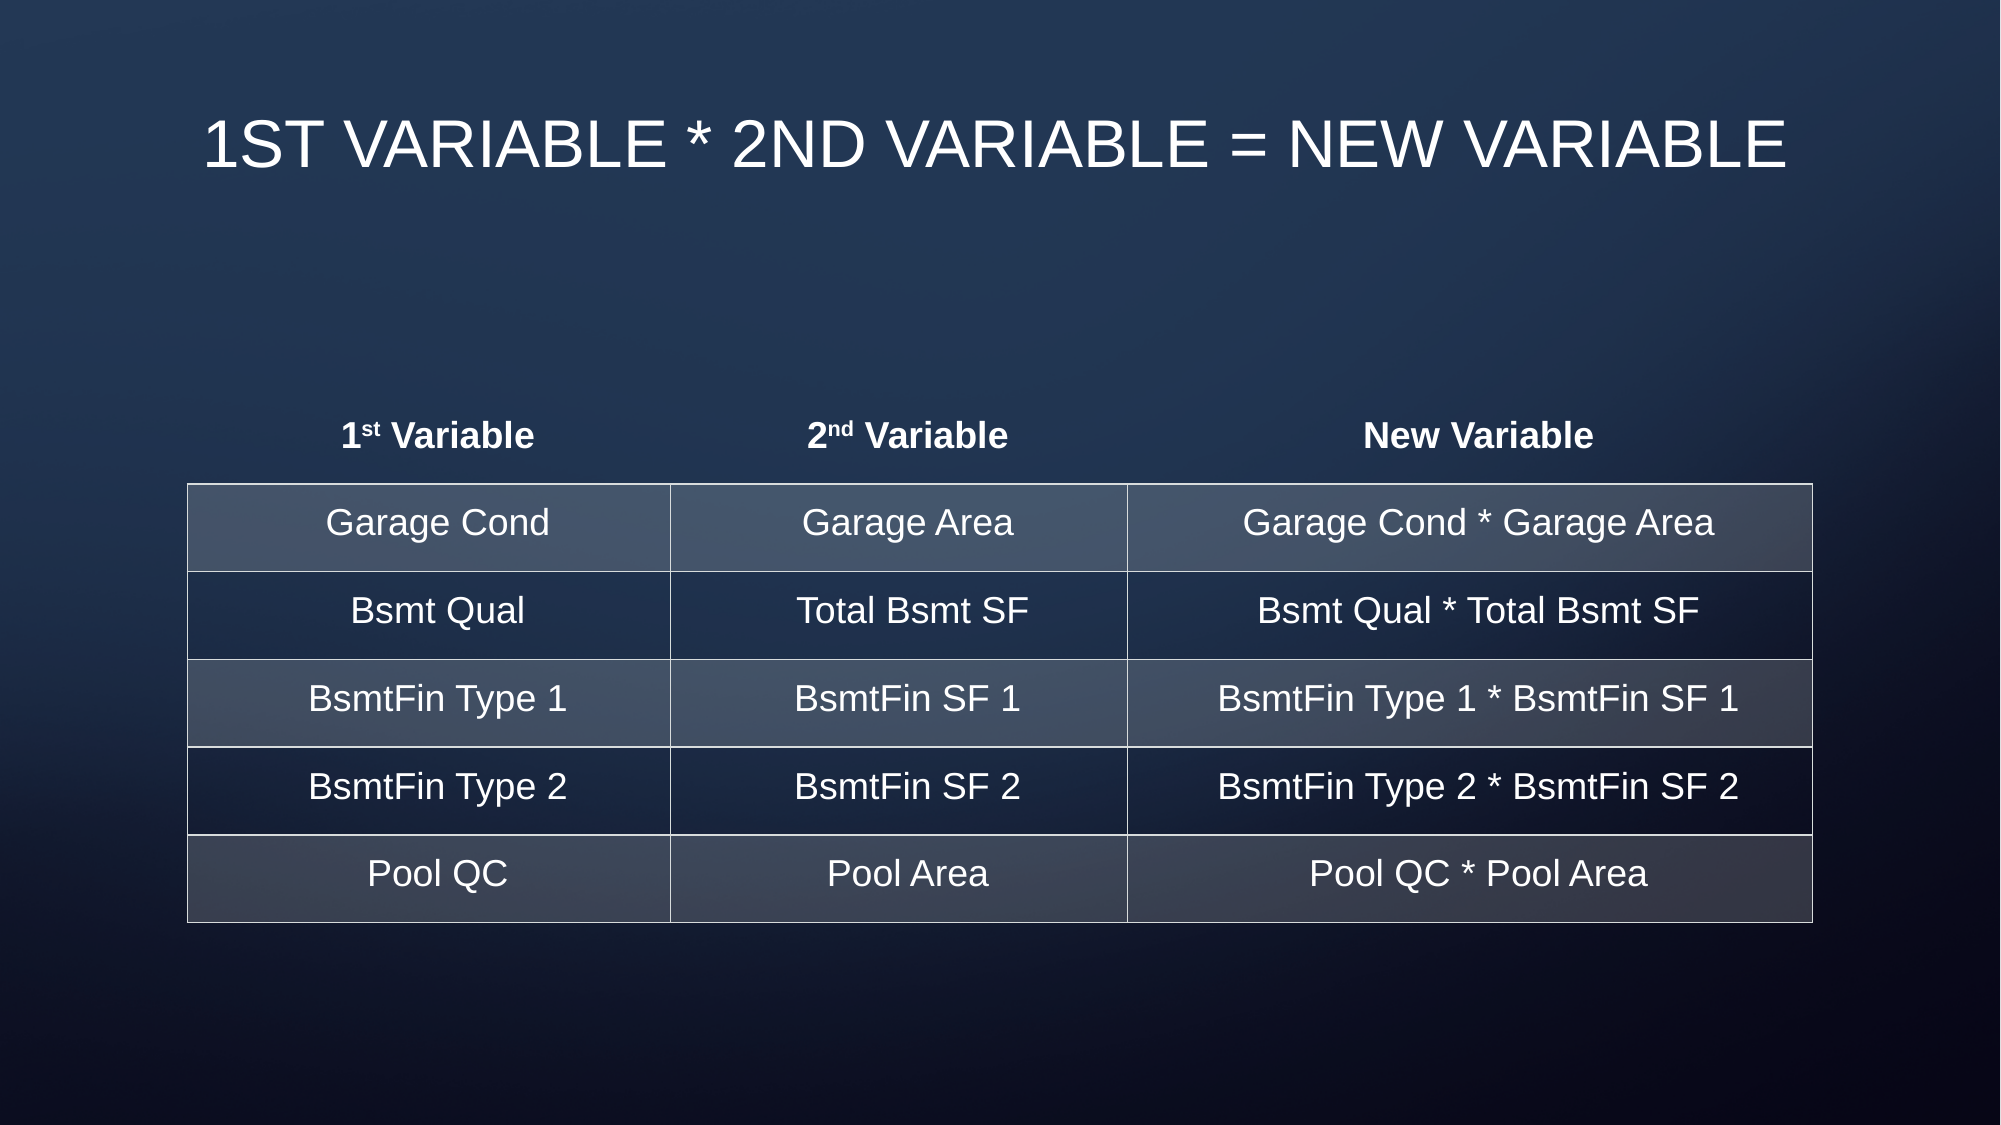

1st Variable * 2nd Variable = New Variable

| 1st Variable | 2nd Variable | New Variable |
| --- | --- | --- |
| Garage Cond | Garage Area | Garage Cond \* Garage Area |
| Bsmt Qual | Total Bsmt SF | Bsmt Qual \* Total Bsmt SF |
| BsmtFin Type 1 | BsmtFin SF 1 | BsmtFin Type 1 \* BsmtFin SF 1 |
| BsmtFin Type 2 | BsmtFin SF 2 | BsmtFin Type 2 \* BsmtFin SF 2 |
| Pool QC | Pool Area | Pool QC \* Pool Area |